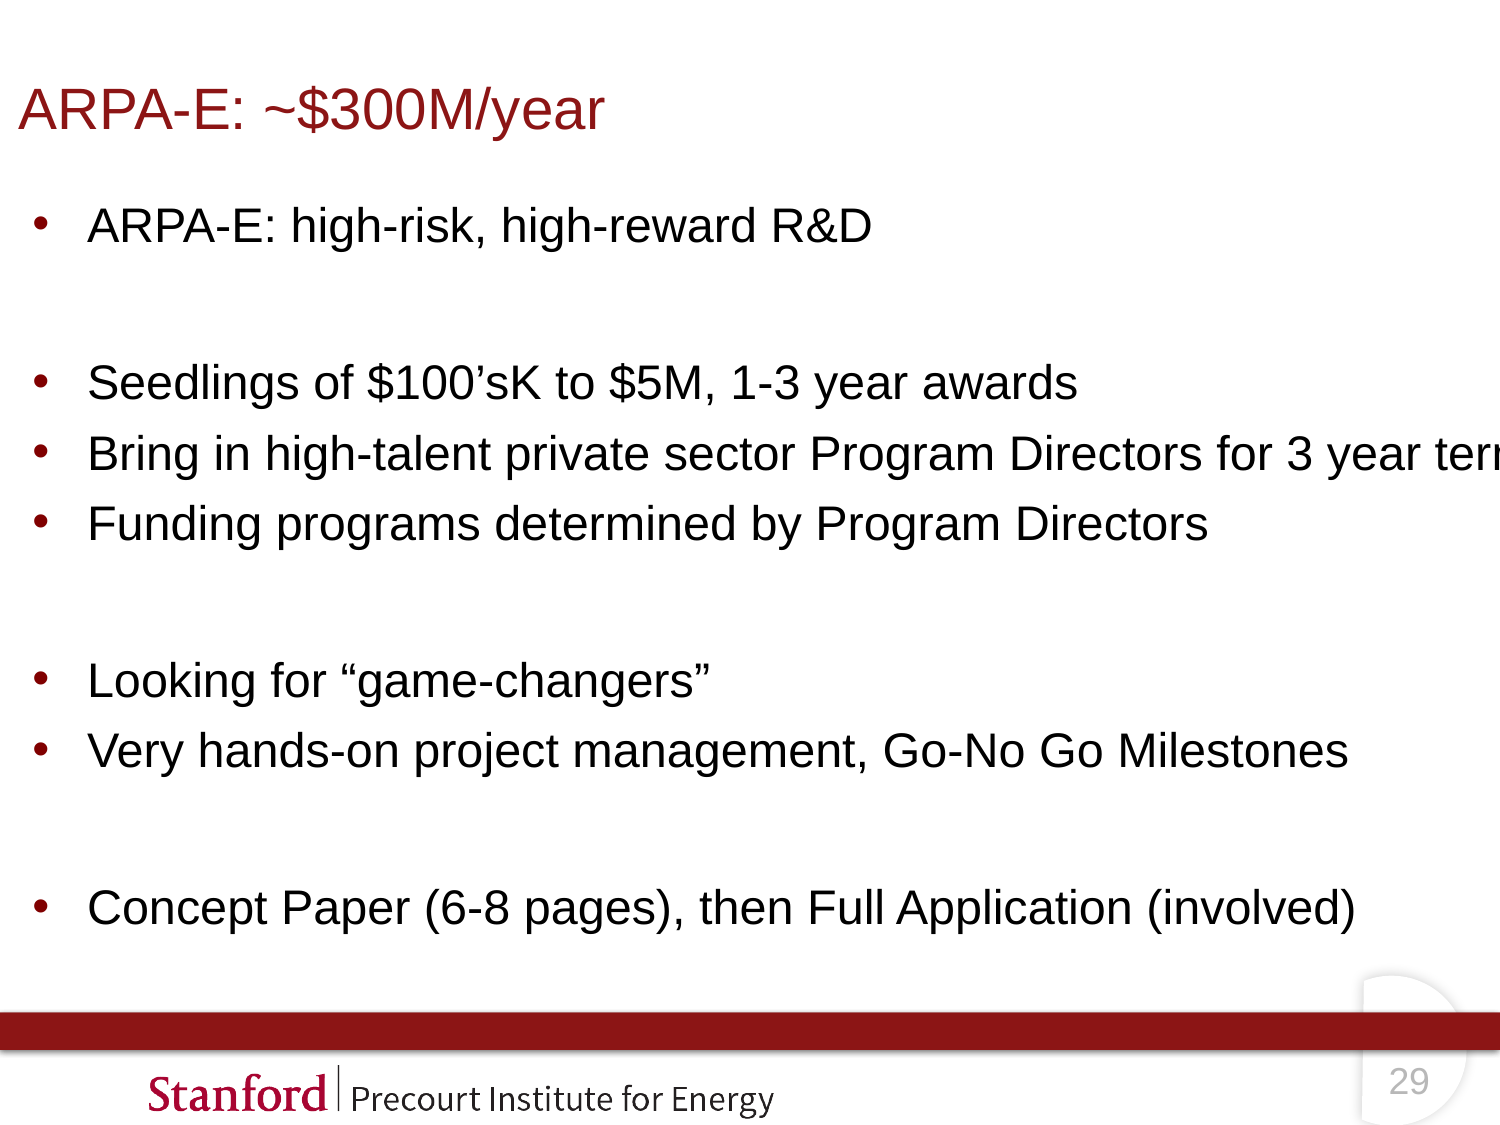

# ARPA-E: ~$300M/year
ARPA-E: high-risk, high-reward R&D

Seedlings of $100’sK to $5M, 1-3 year awards
Bring in high-talent private sector Program Directors for 3 year terms
Funding programs determined by Program Directors

Looking for “game-changers”
Very hands-on project management, Go-No Go Milestones

Concept Paper (6-8 pages), then Full Application (involved)

29